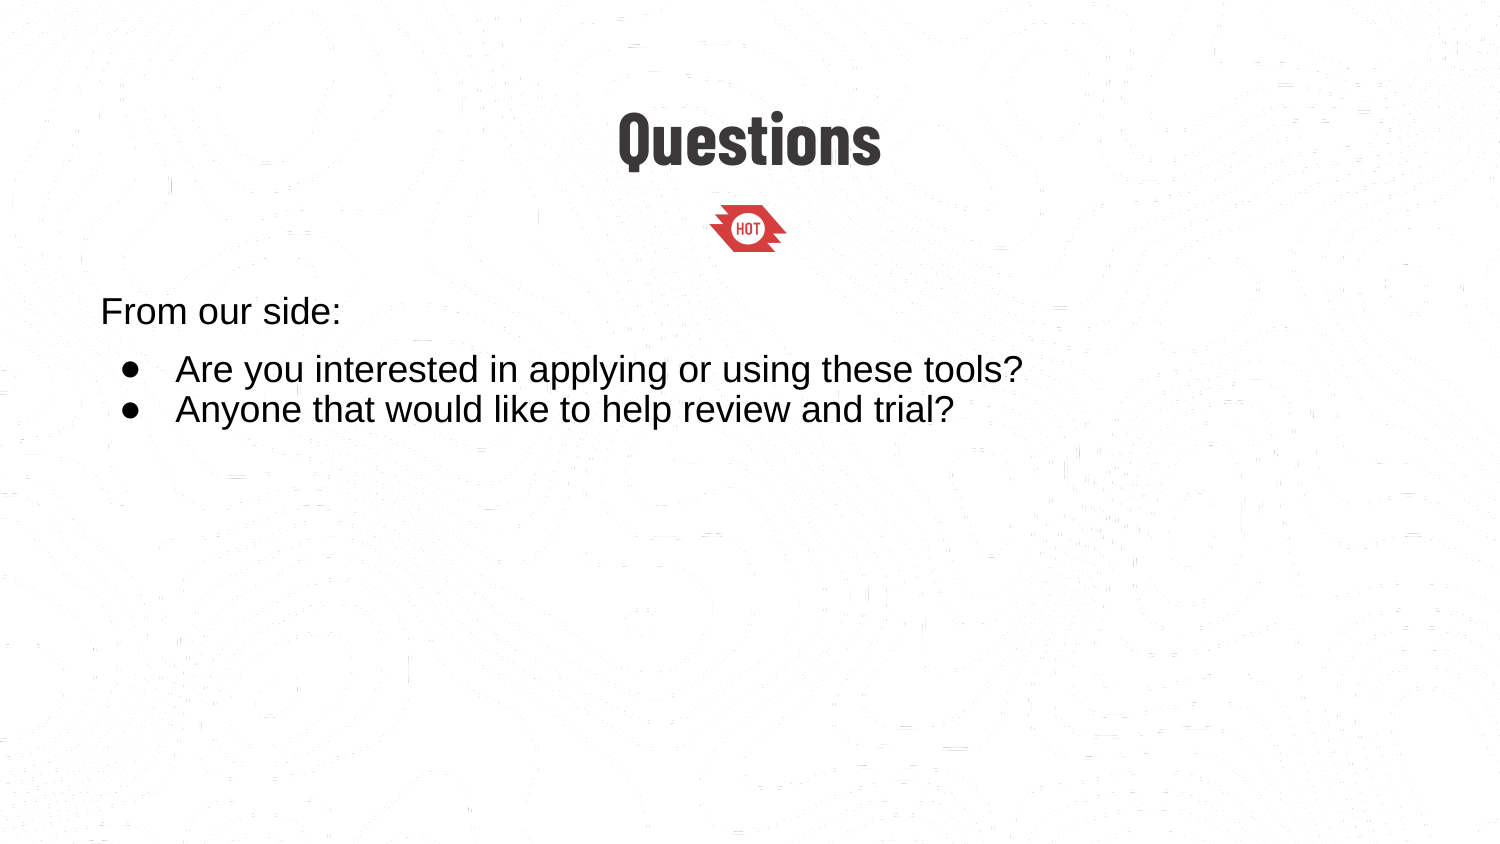

Questions
From our side:
Are you interested in applying or using these tools?
Anyone that would like to help review and trial?